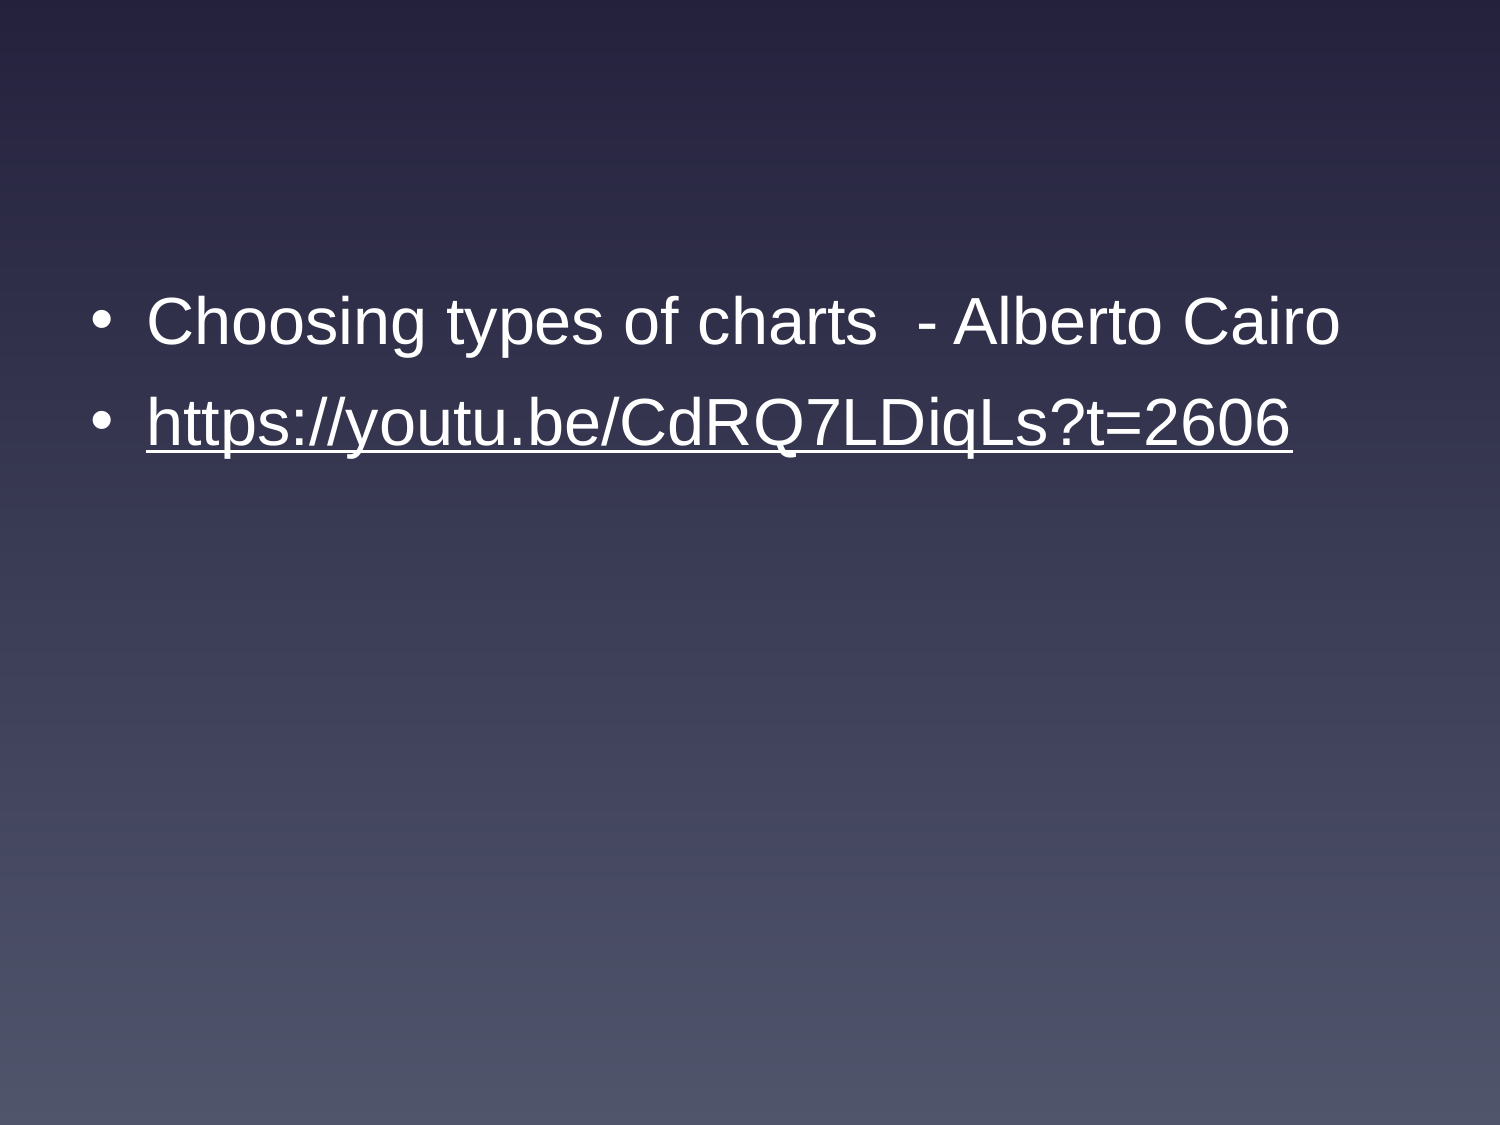

#
Choosing types of charts  - Alberto Cairo
https://youtu.be/CdRQ7LDiqLs?t=2606